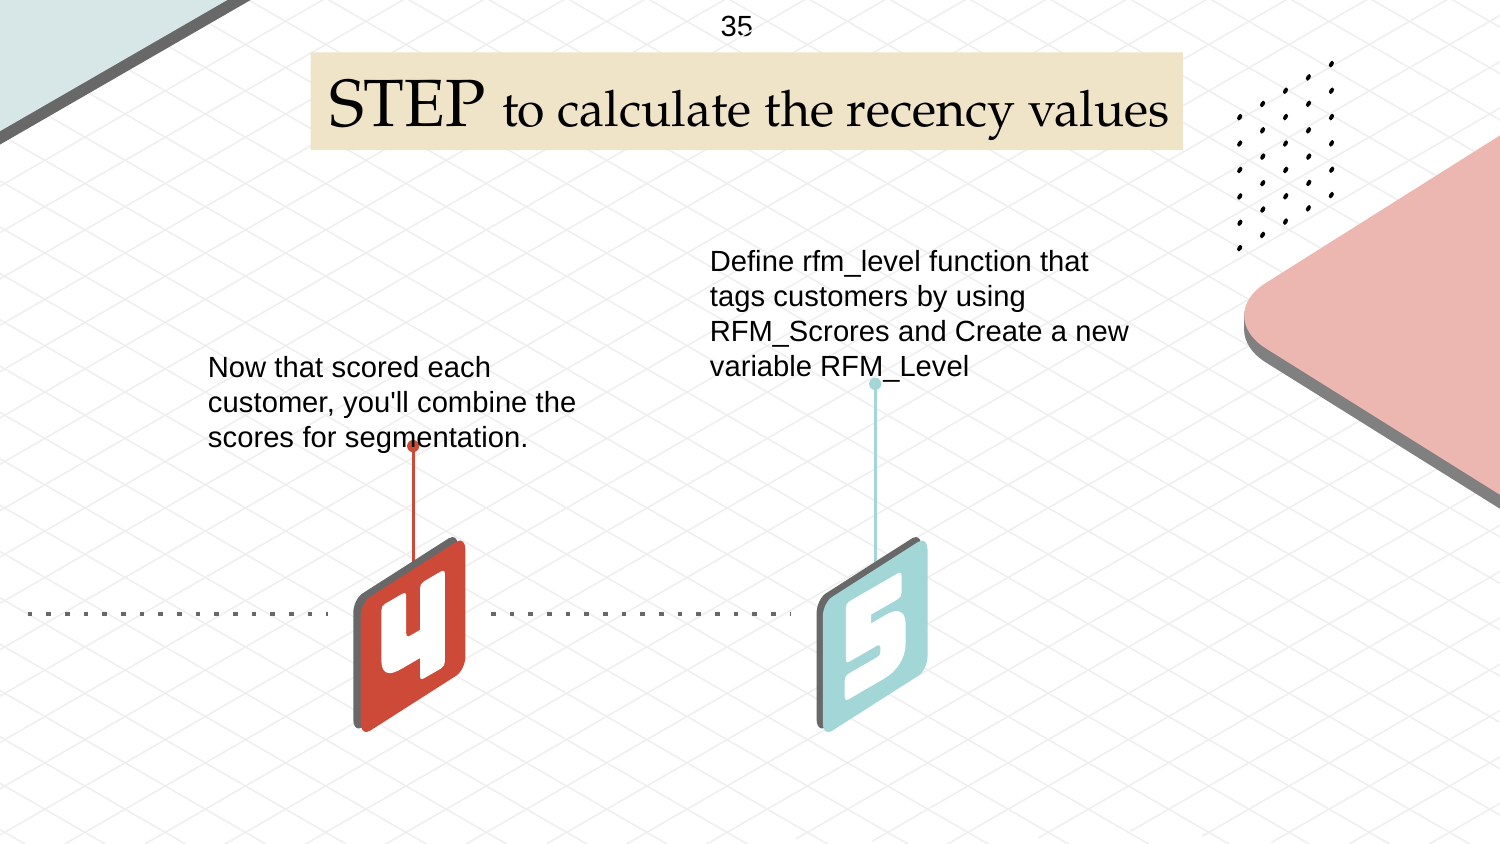

# STEP to calculate the recency values

Define rfm_level function that tags customers by using RFM_Scrores and Create a new variable RFM_Level
Now that scored each customer, you'll combine the scores for segmentation.